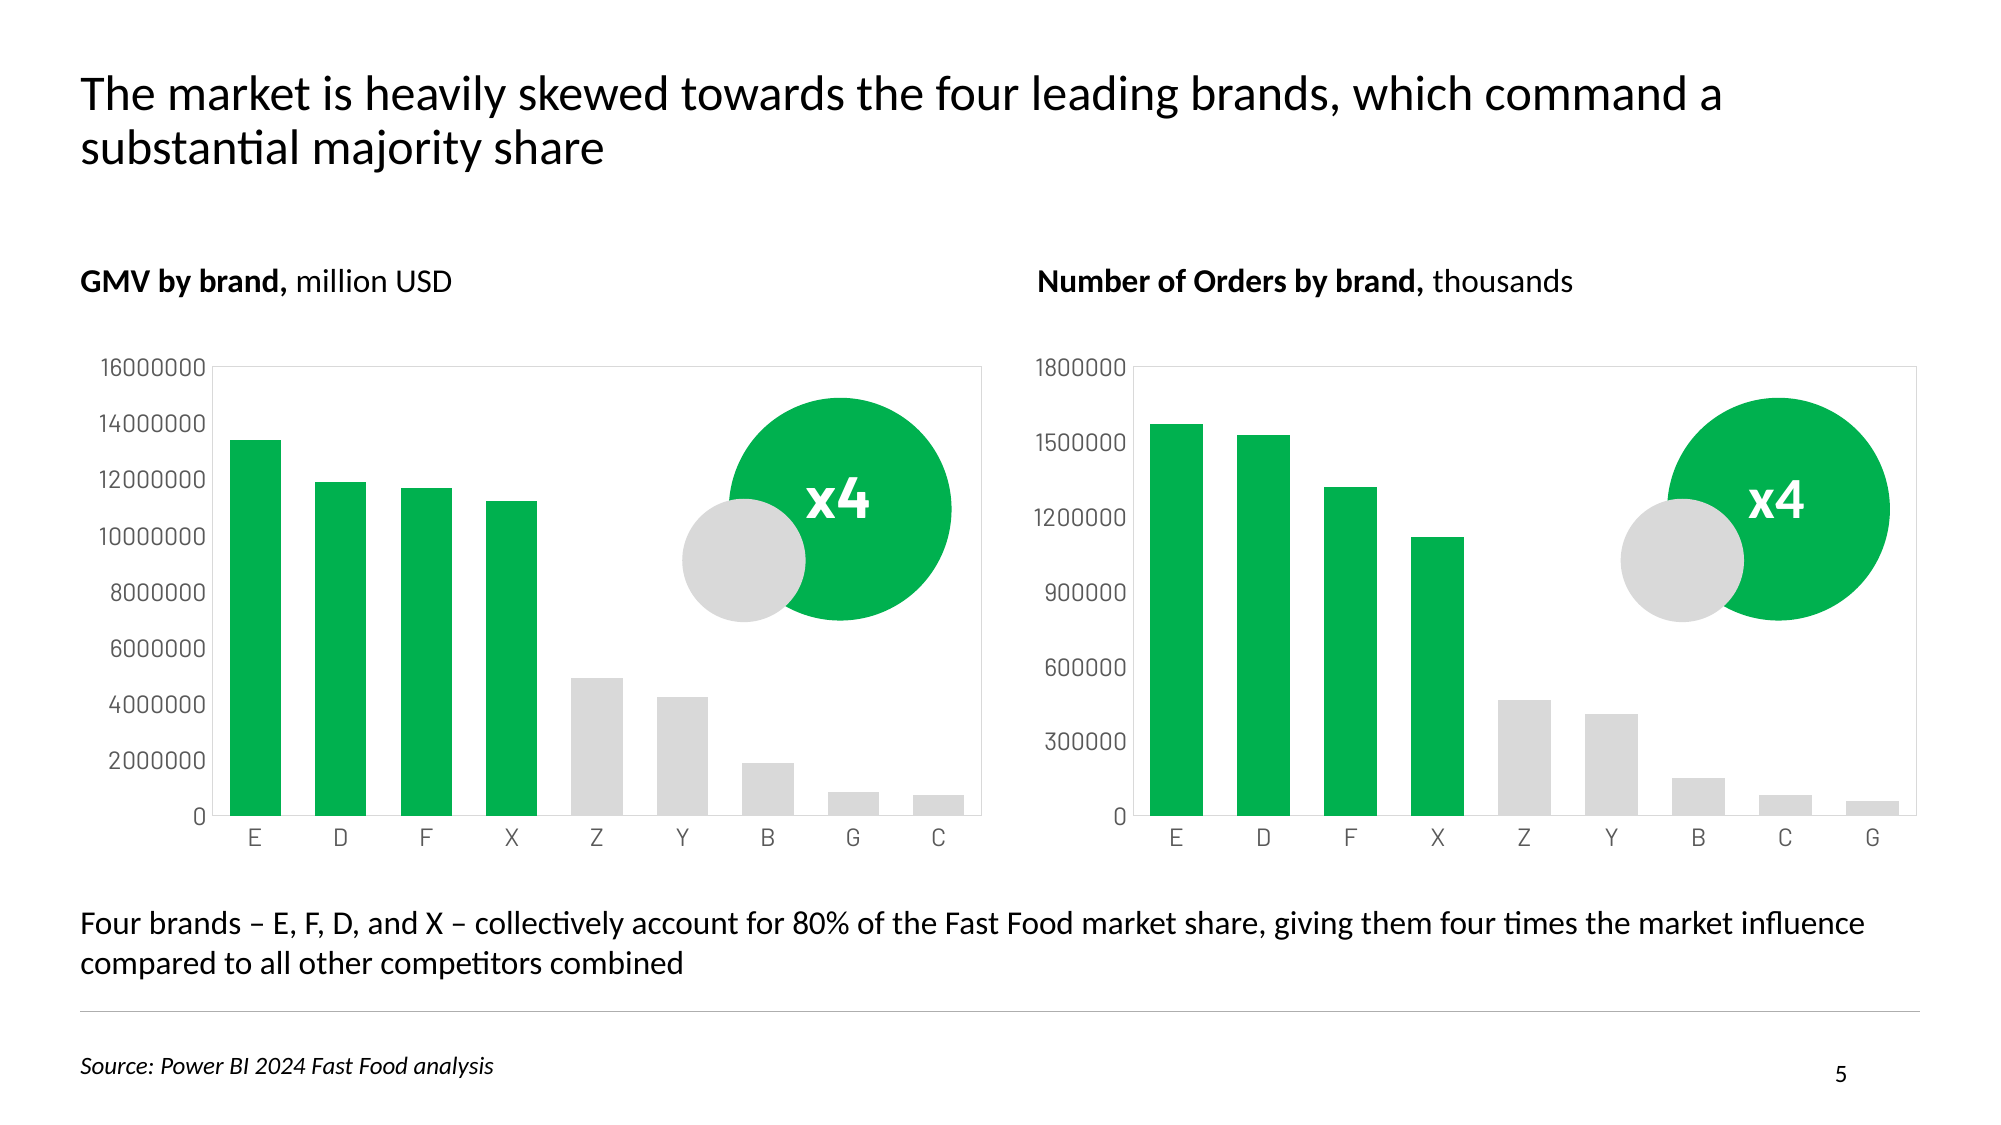

# The market is heavily skewed towards the four leading brands, which command a substantial majority share
GMV by brand, million USD
Number of Orders by brand, thousands

### Chart

| Category | Sum of gmv |
|---|---|
| E | 13364856.0 |
| D | 11865918.0 |
| F | 11652150.0 |
| X | 11192622.0 |
| Z | 4910049.0 |
| Y | 4204121.0 |
| B | 1865134.0 |
| G | 844722.0 |
| C | 728461.0 |

### Chart

| Category | Sum of order |
|---|---|
| E | 1567556.0 |
| D | 1524886.0 |
| F | 1317258.0 |
| X | 1114917.0 |
| Z | 461571.0 |
| Y | 405914.0 |
| B | 150678.0 |
| C | 80989.0 |
| G | 56602.0 |

x4

x4
Four brands – E, F, D, and X – collectively account for 80% of the Fast Food market share, giving them four times the market influence compared to all other competitors combined
5